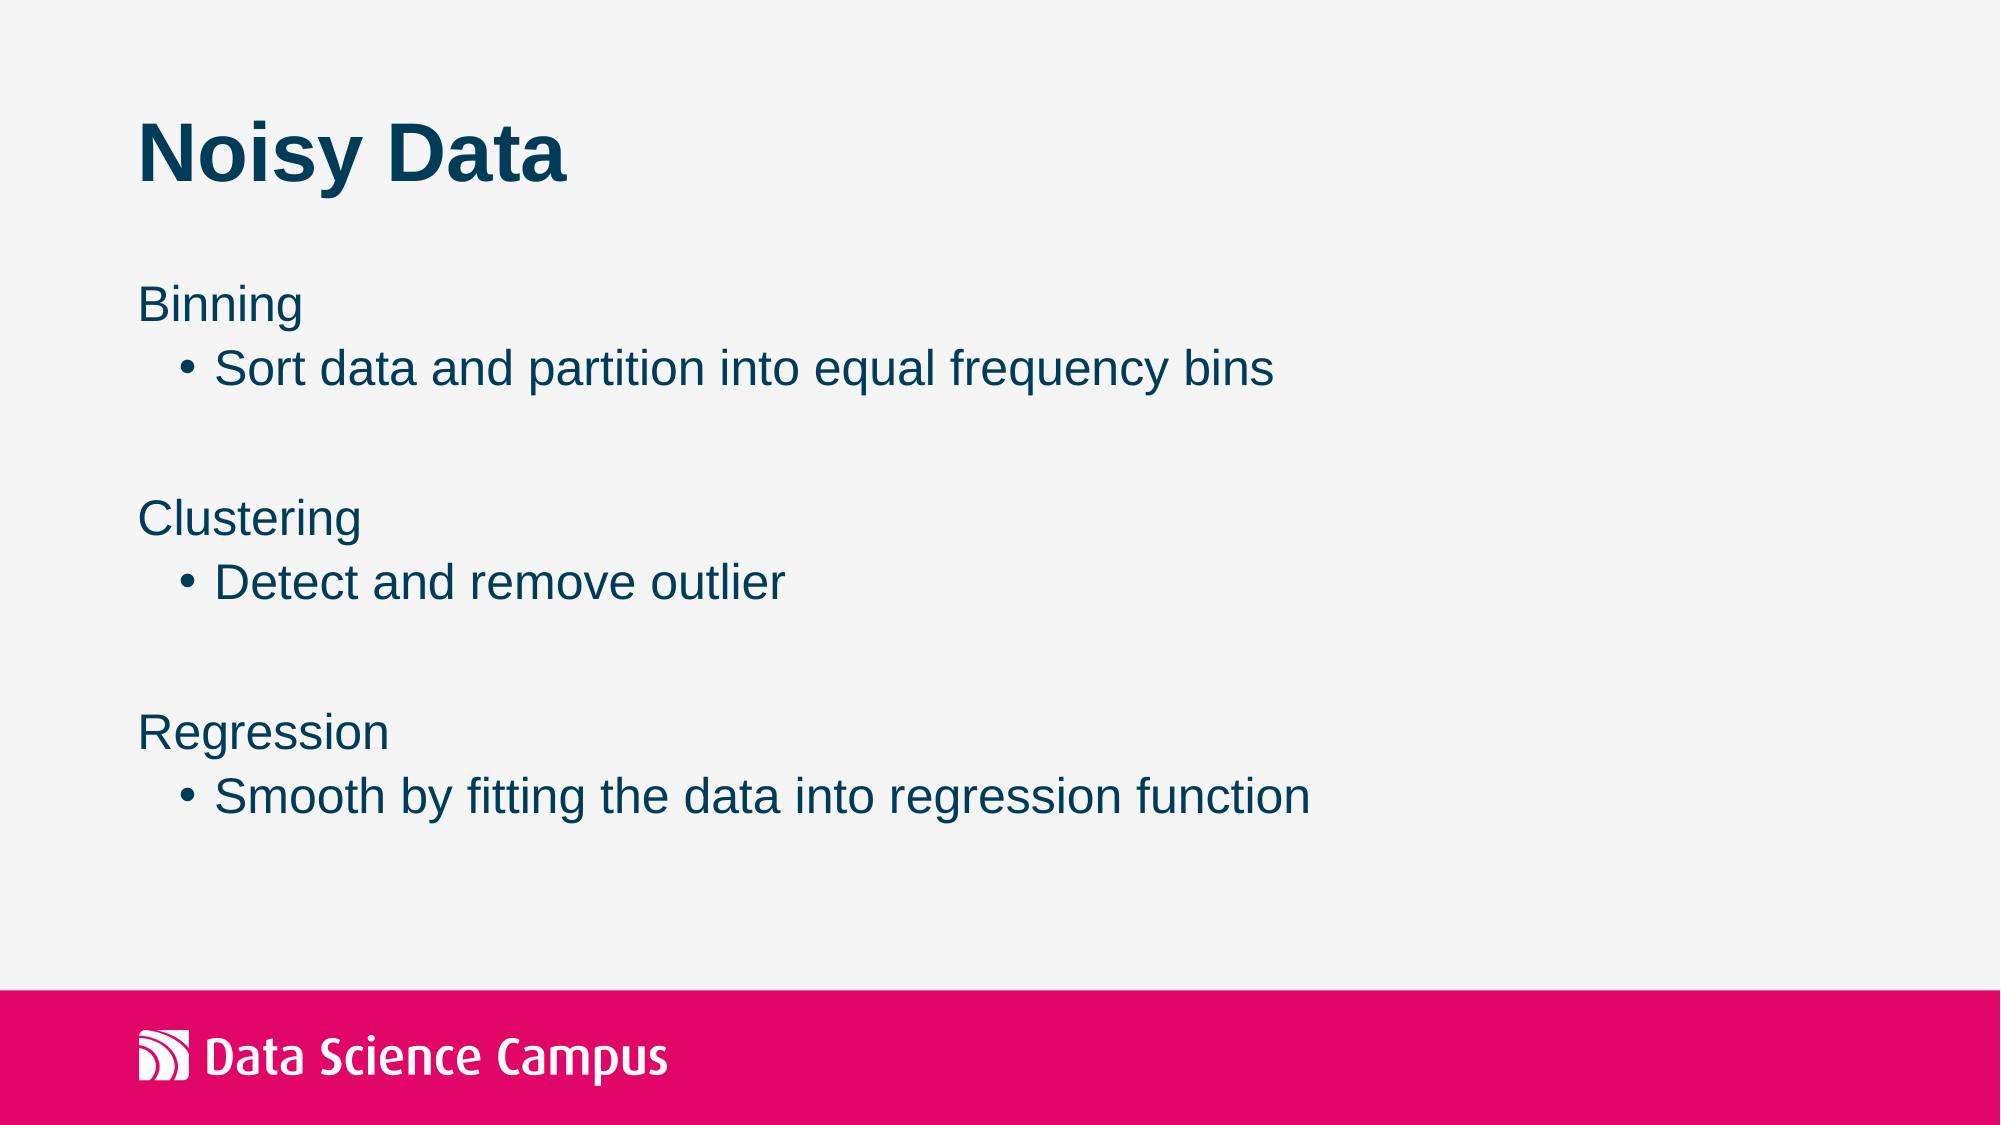

# Noisy Data

Binning
Sort data and partition into equal frequency bins

Clustering
Detect and remove outlier

Regression
Smooth by fitting the data into regression function